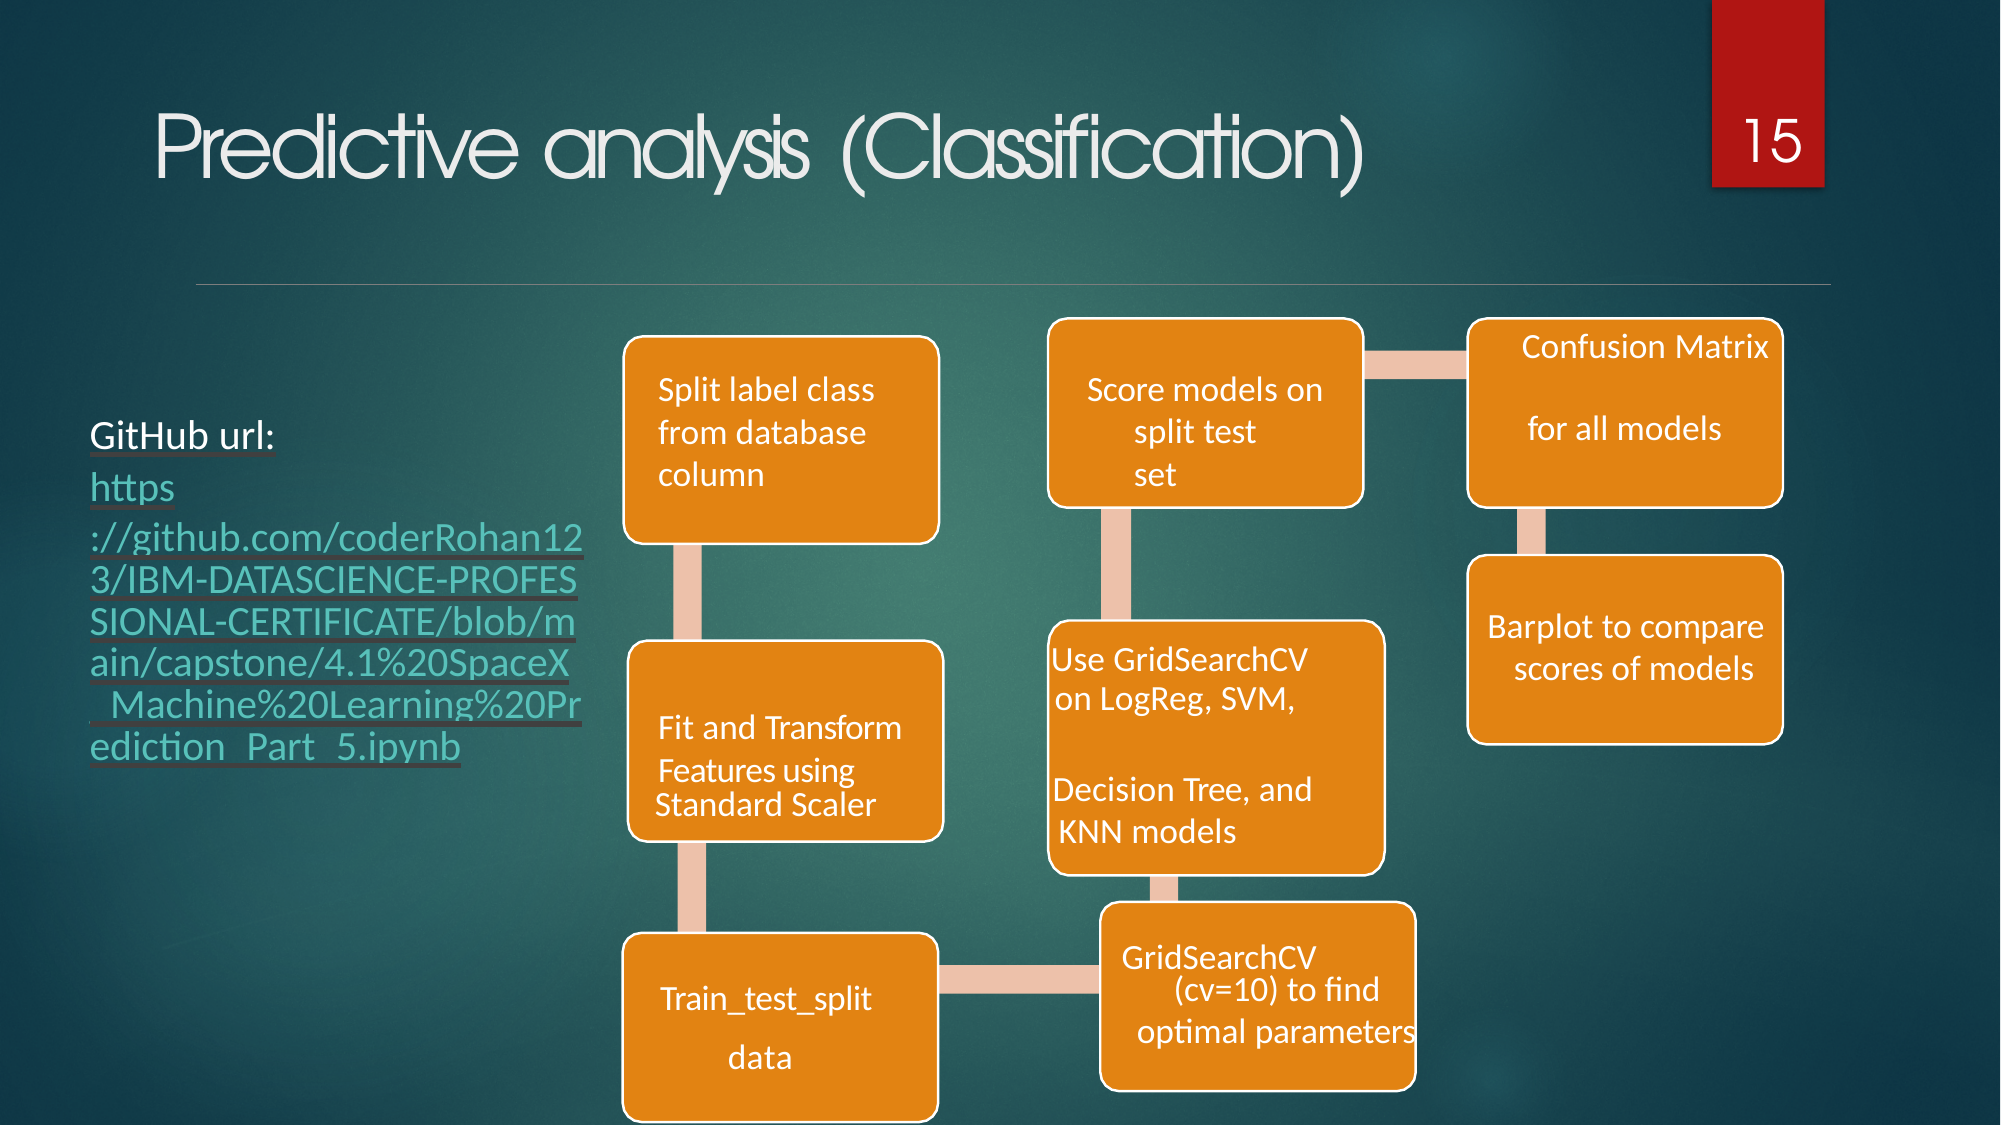

15
# Predictive analysis (Classification)

Confusion Matrix

Split label class from database column
Score models on

for all models
GitHub url:
https://github.com/coderRohan123/IBM-DATASCIENCE-PROFESSIONAL-CERTIFICATE/blob/main/capstone/4.1%20SpaceX_Machine%20Learning%20Prediction_Part_5.ipynb
split test set

Barplot to compare  scores of models
Use GridSearchCV

on LogReg, SVM,
Fit and Transform Features using

Decision Tree, and
Standard Scaler
KNN models

GridSearchCV
(cv=10) to find  optimal parameters
Train_test_split
data